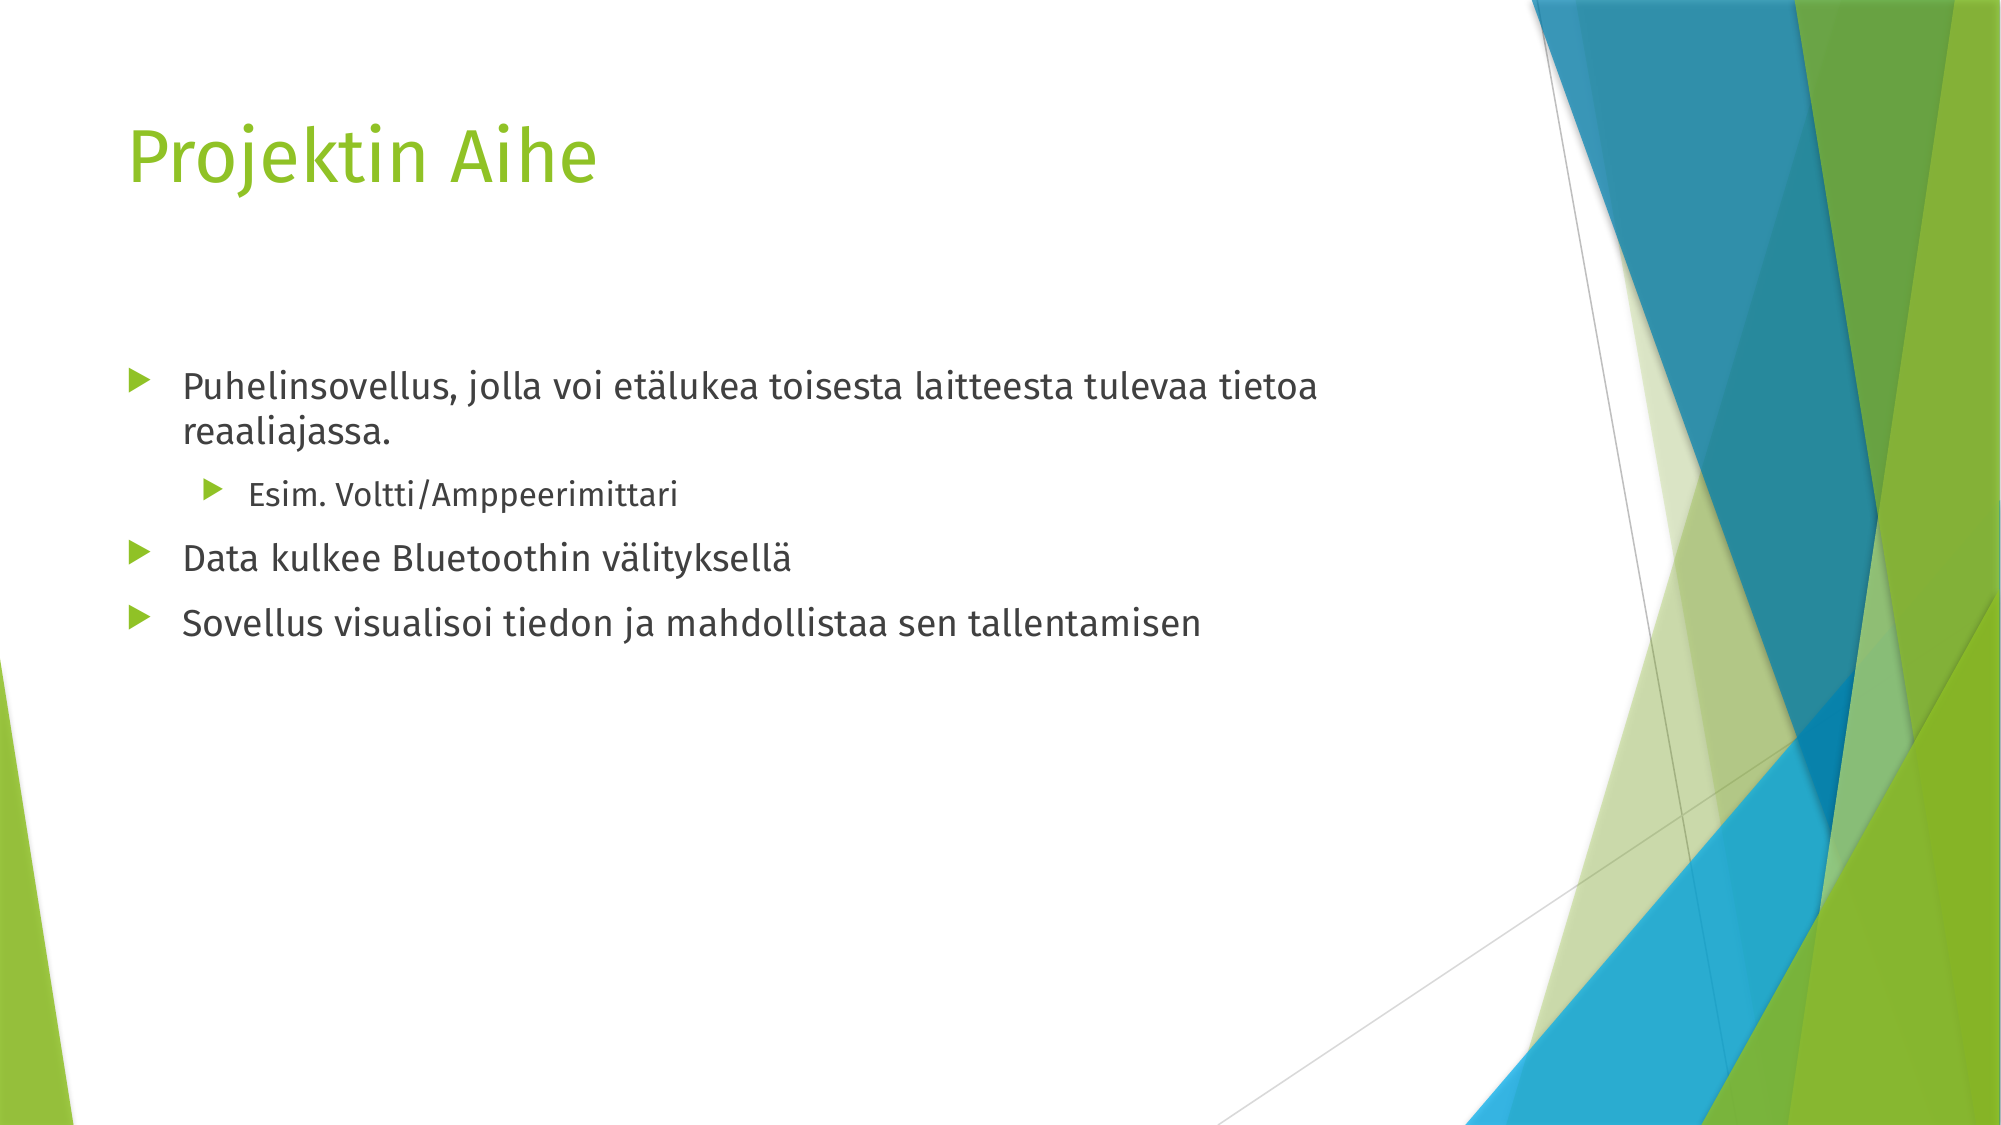

# Projektin Aihe
Puhelinsovellus, jolla voi etälukea toisesta laitteesta tulevaa tietoa reaaliajassa.
Esim. Voltti/Amppeerimittari
Data kulkee Bluetoothin välityksellä
Sovellus visualisoi tiedon ja mahdollistaa sen tallentamisen